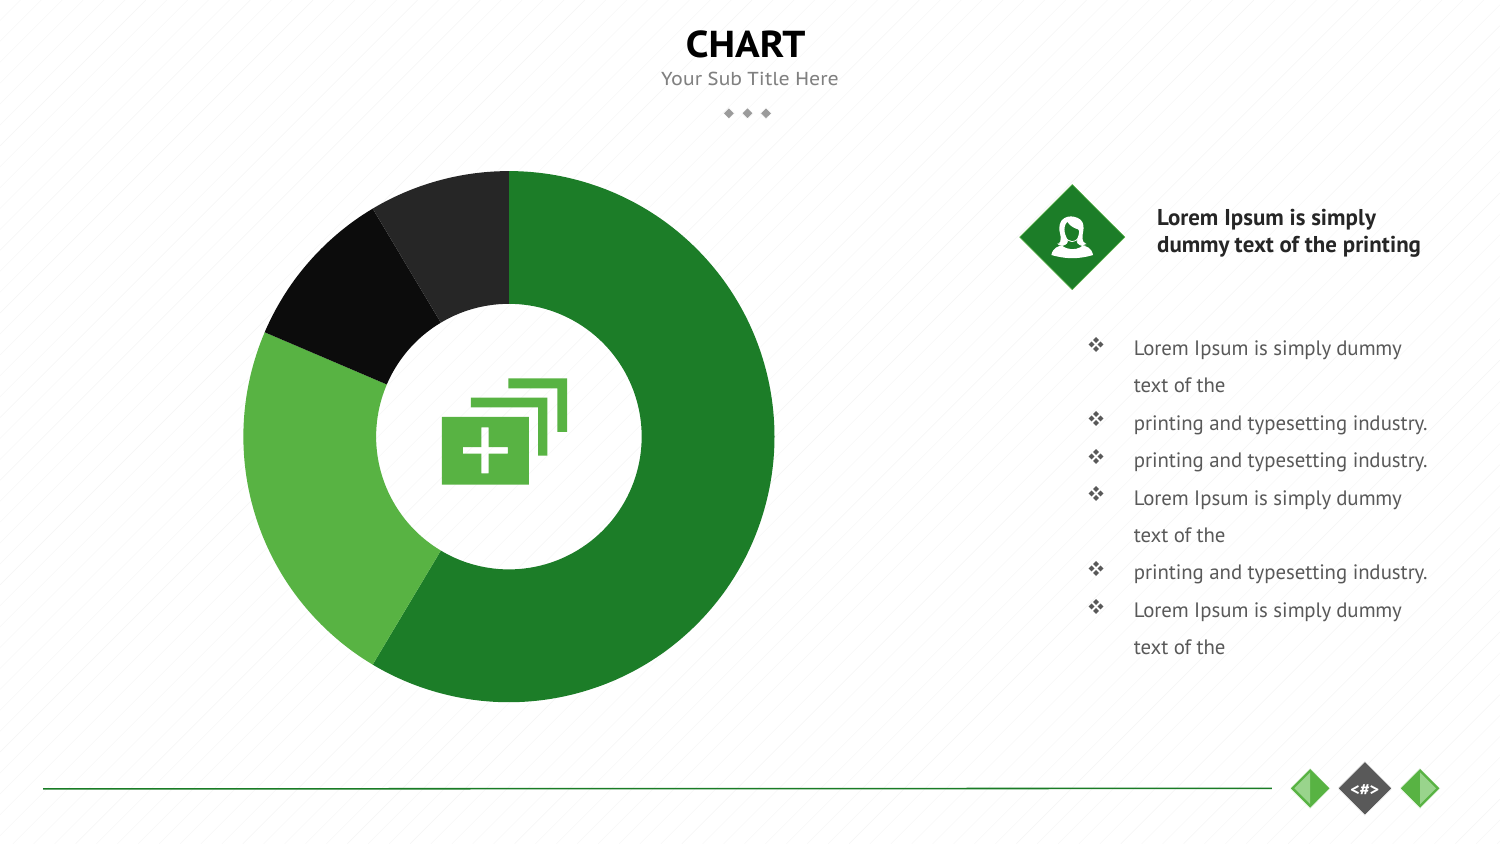

# CHART

### Chart

| Category | Sales |
|---|---|
| 1st Qtr | 8.2 |
| 2nd Qtr | 3.2 |
| 3rd Qtr | 1.4 |
| 4th Qtr | 1.2 |
Lorem Ipsum is simply dummy text of the printing

Lorem Ipsum is simply dummy text of the
printing and typesetting industry.
printing and typesetting industry.
Lorem Ipsum is simply dummy text of the
printing and typesetting industry.
Lorem Ipsum is simply dummy text of the
30